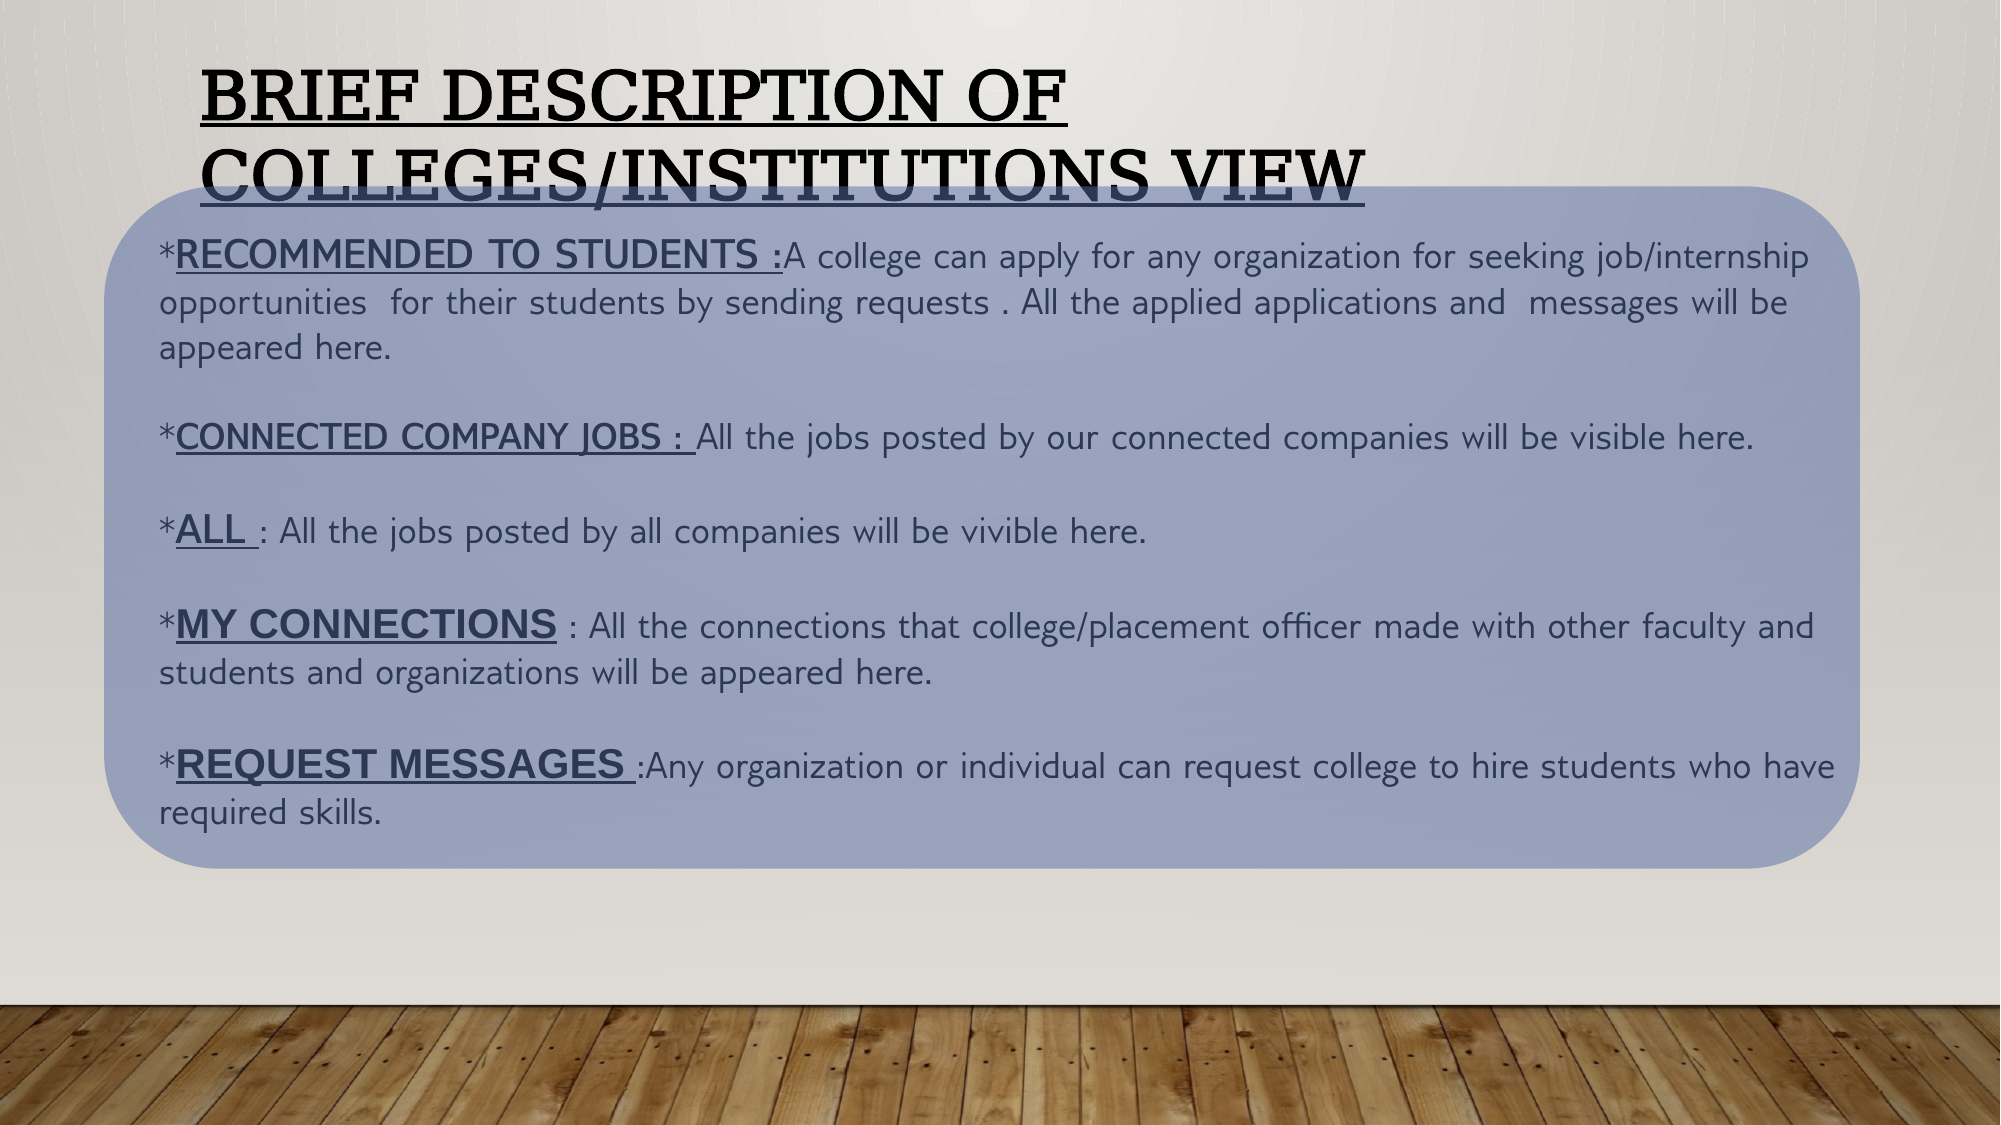

BRIEF DESCRIPTION OF COLLEGES/INSTITUTIONS VIEW

*RECOMMENDED TO STUDENTS :A college can apply for any organization for seeking job/internship opportunities  for their students by sending requests . All the applied applications and  messages will be appeared here.

*CONNECTED COMPANY JOBS : All the jobs posted by our connected companies will be visible here.

*ALL : All the jobs posted by all companies will be vivible here.

*MY CONNECTIONS : All the connections that college/placement officer made with other faculty and students and organizations will be appeared here.

*REQUEST MESSAGES :Any organization or individual can request college to hire students who have required skills.